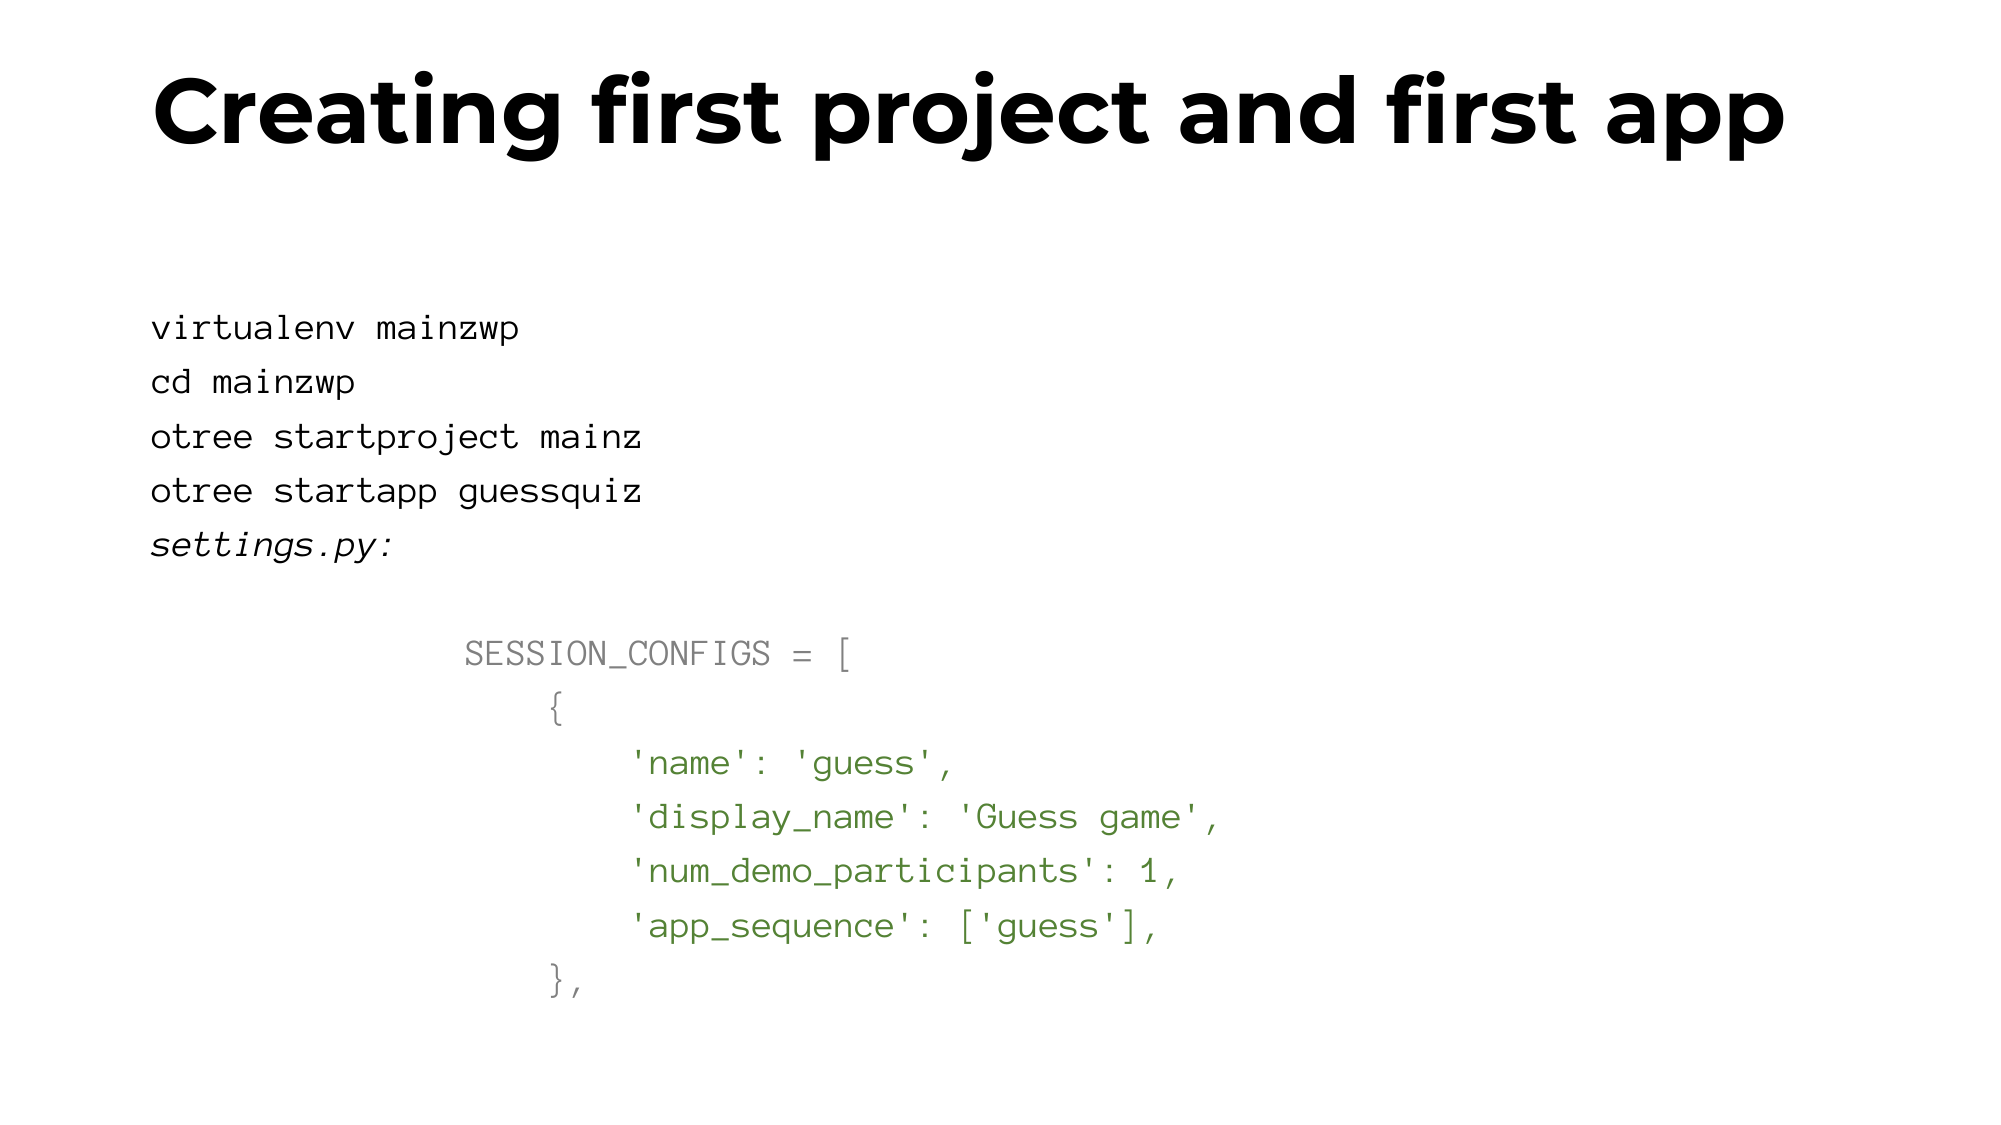

# Creating first project and first app
virtualenv mainzwp
cd mainzwp
otree startproject mainz
otree startapp guessquiz
settings.py:

SESSION_CONFIGS = [
    {
        'name': 'guess',
        'display_name': 'Guess game',
        'num_demo_participants': 1,
        'app_sequence': ['guess'],
    },